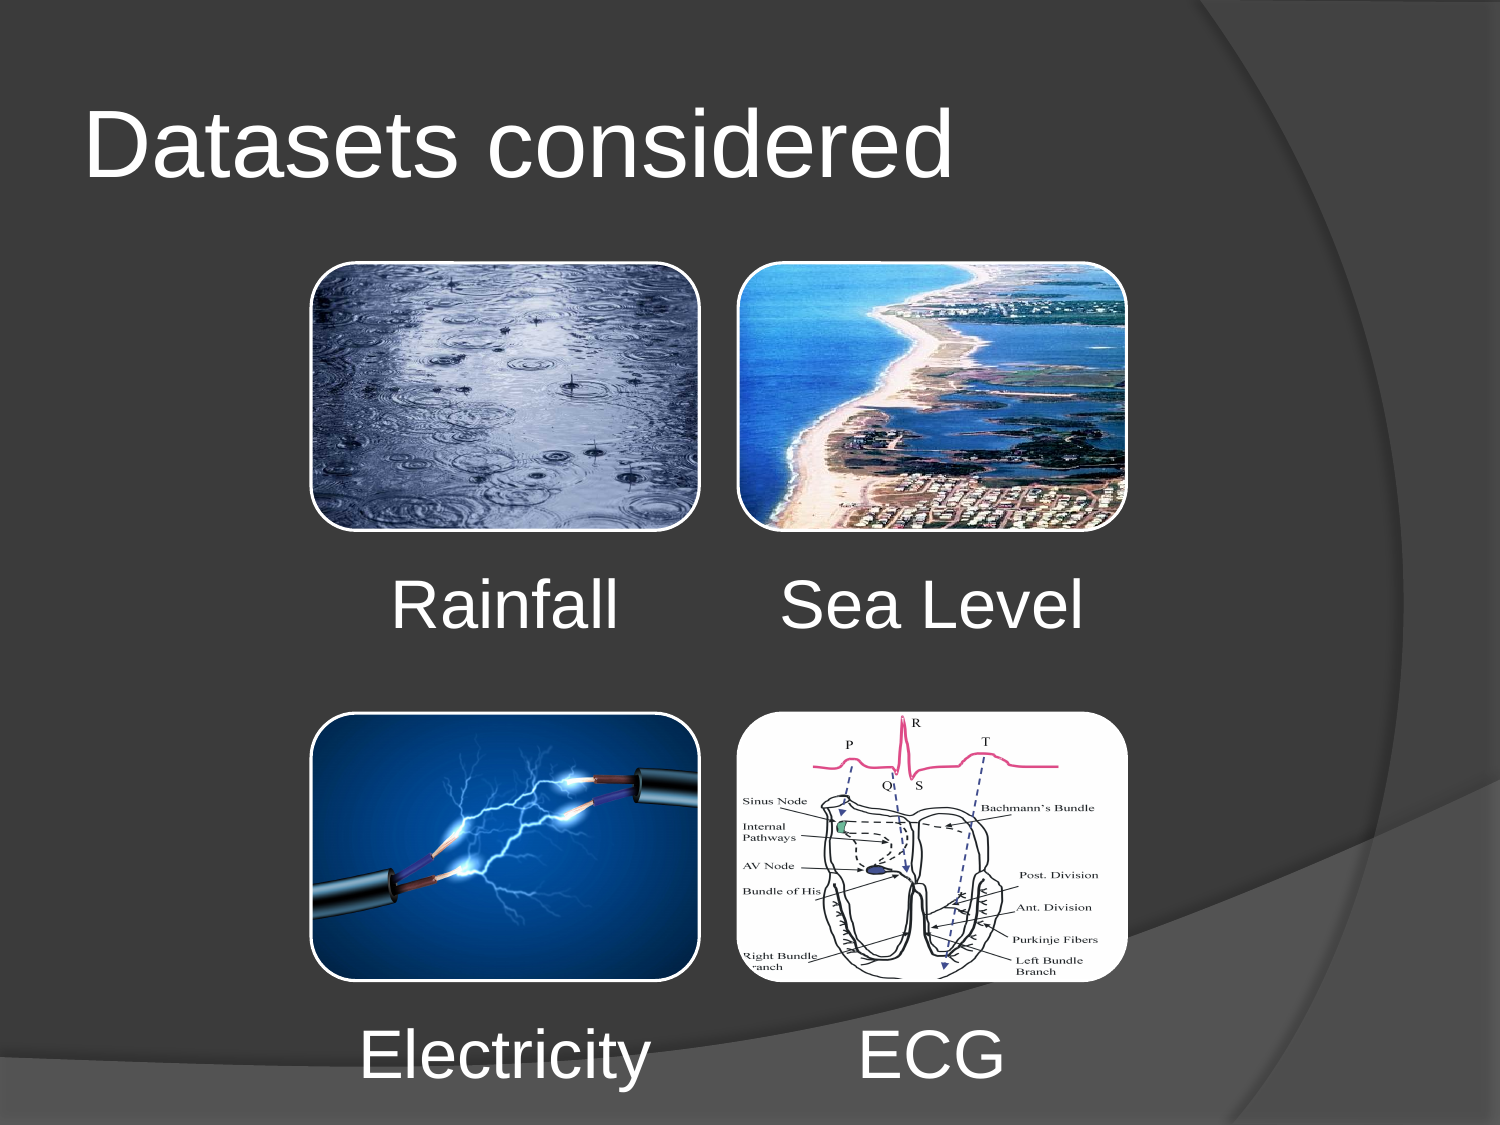

# Datasets considered
Rainfall
Sea Level
Electricity
ECG